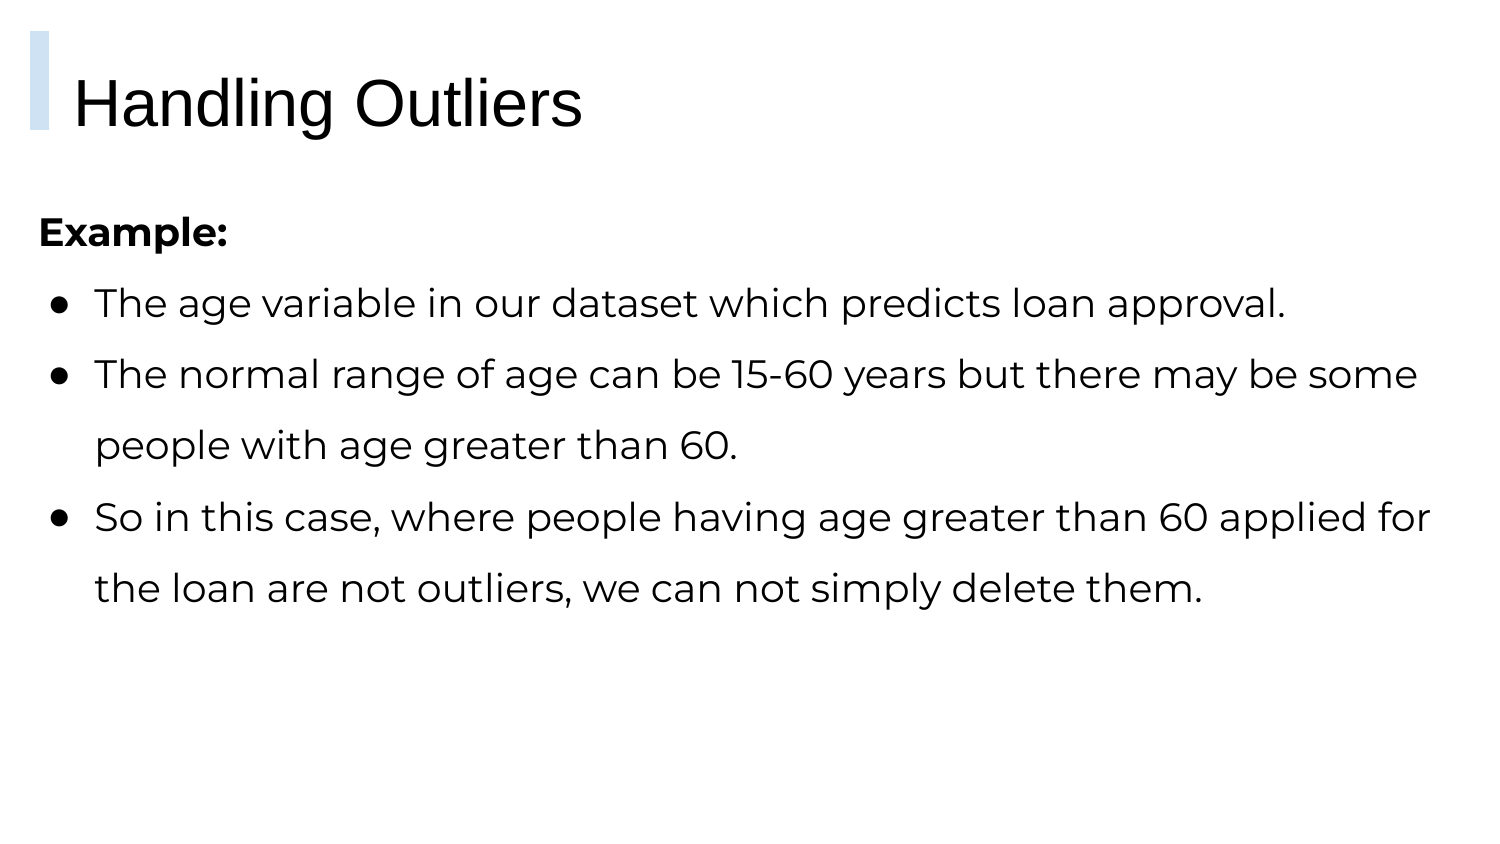

# Handling Outliers
Example:
The age variable in our dataset which predicts loan approval.
The normal range of age can be 15-60 years but there may be some people with age greater than 60.
So in this case, where people having age greater than 60 applied for the loan are not outliers, we can not simply delete them.